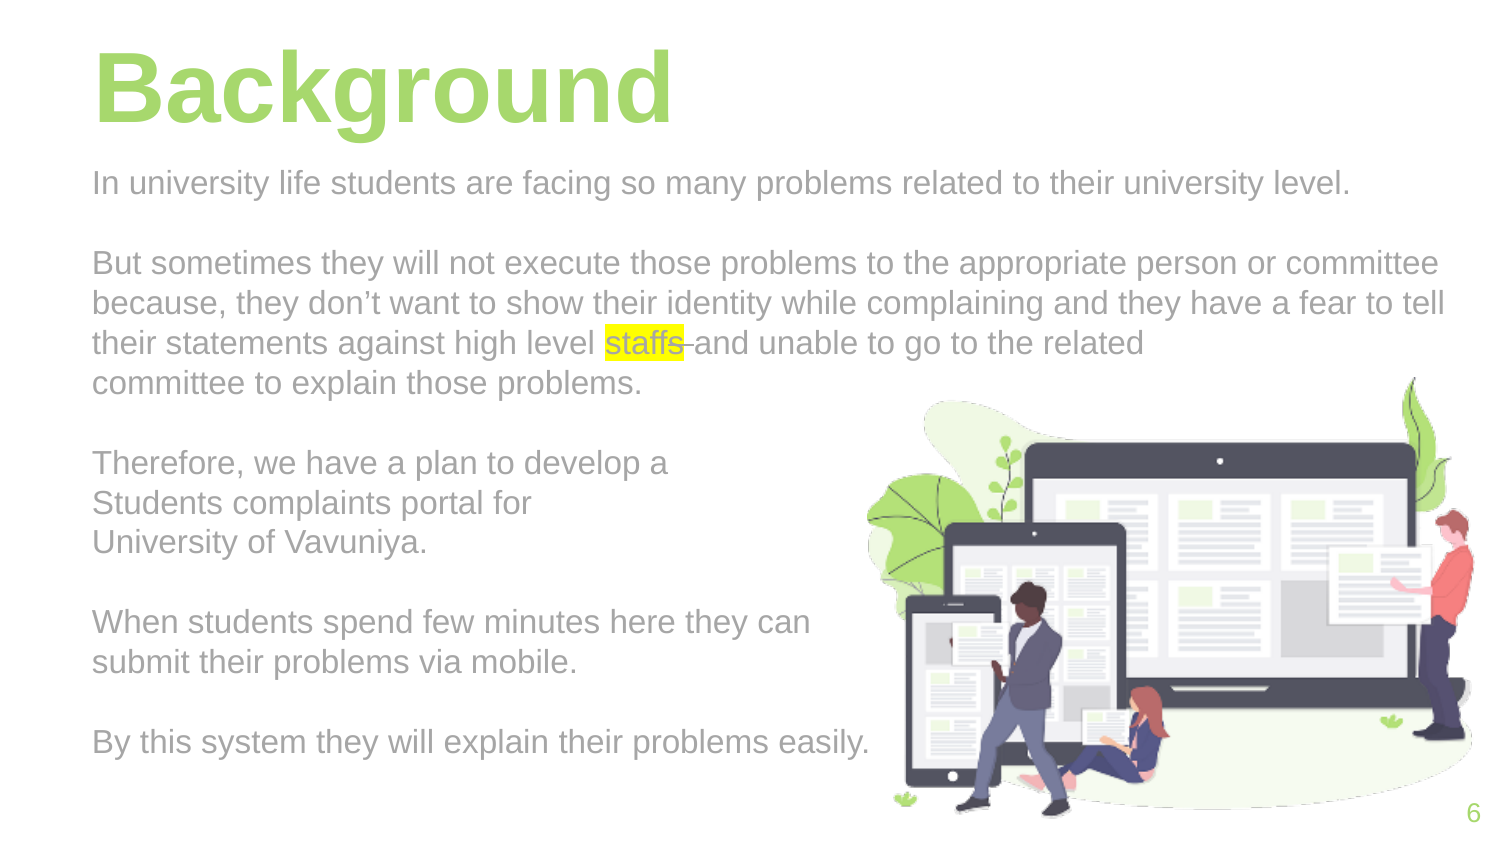

# Background
In university life students are facing so many problems related to their university level.

But sometimes they will not execute those problems to the appropriate person or committee
because, they don’t want to show their identity while complaining and they have a fear to tell their statements against high level staffs and unable to go to the related
committee to explain those problems.

Therefore, we have a plan to develop a
Students complaints portal for
University of Vavuniya.

When students spend few minutes here they can
submit their problems via mobile.

By this system they will explain their problems easily.

6